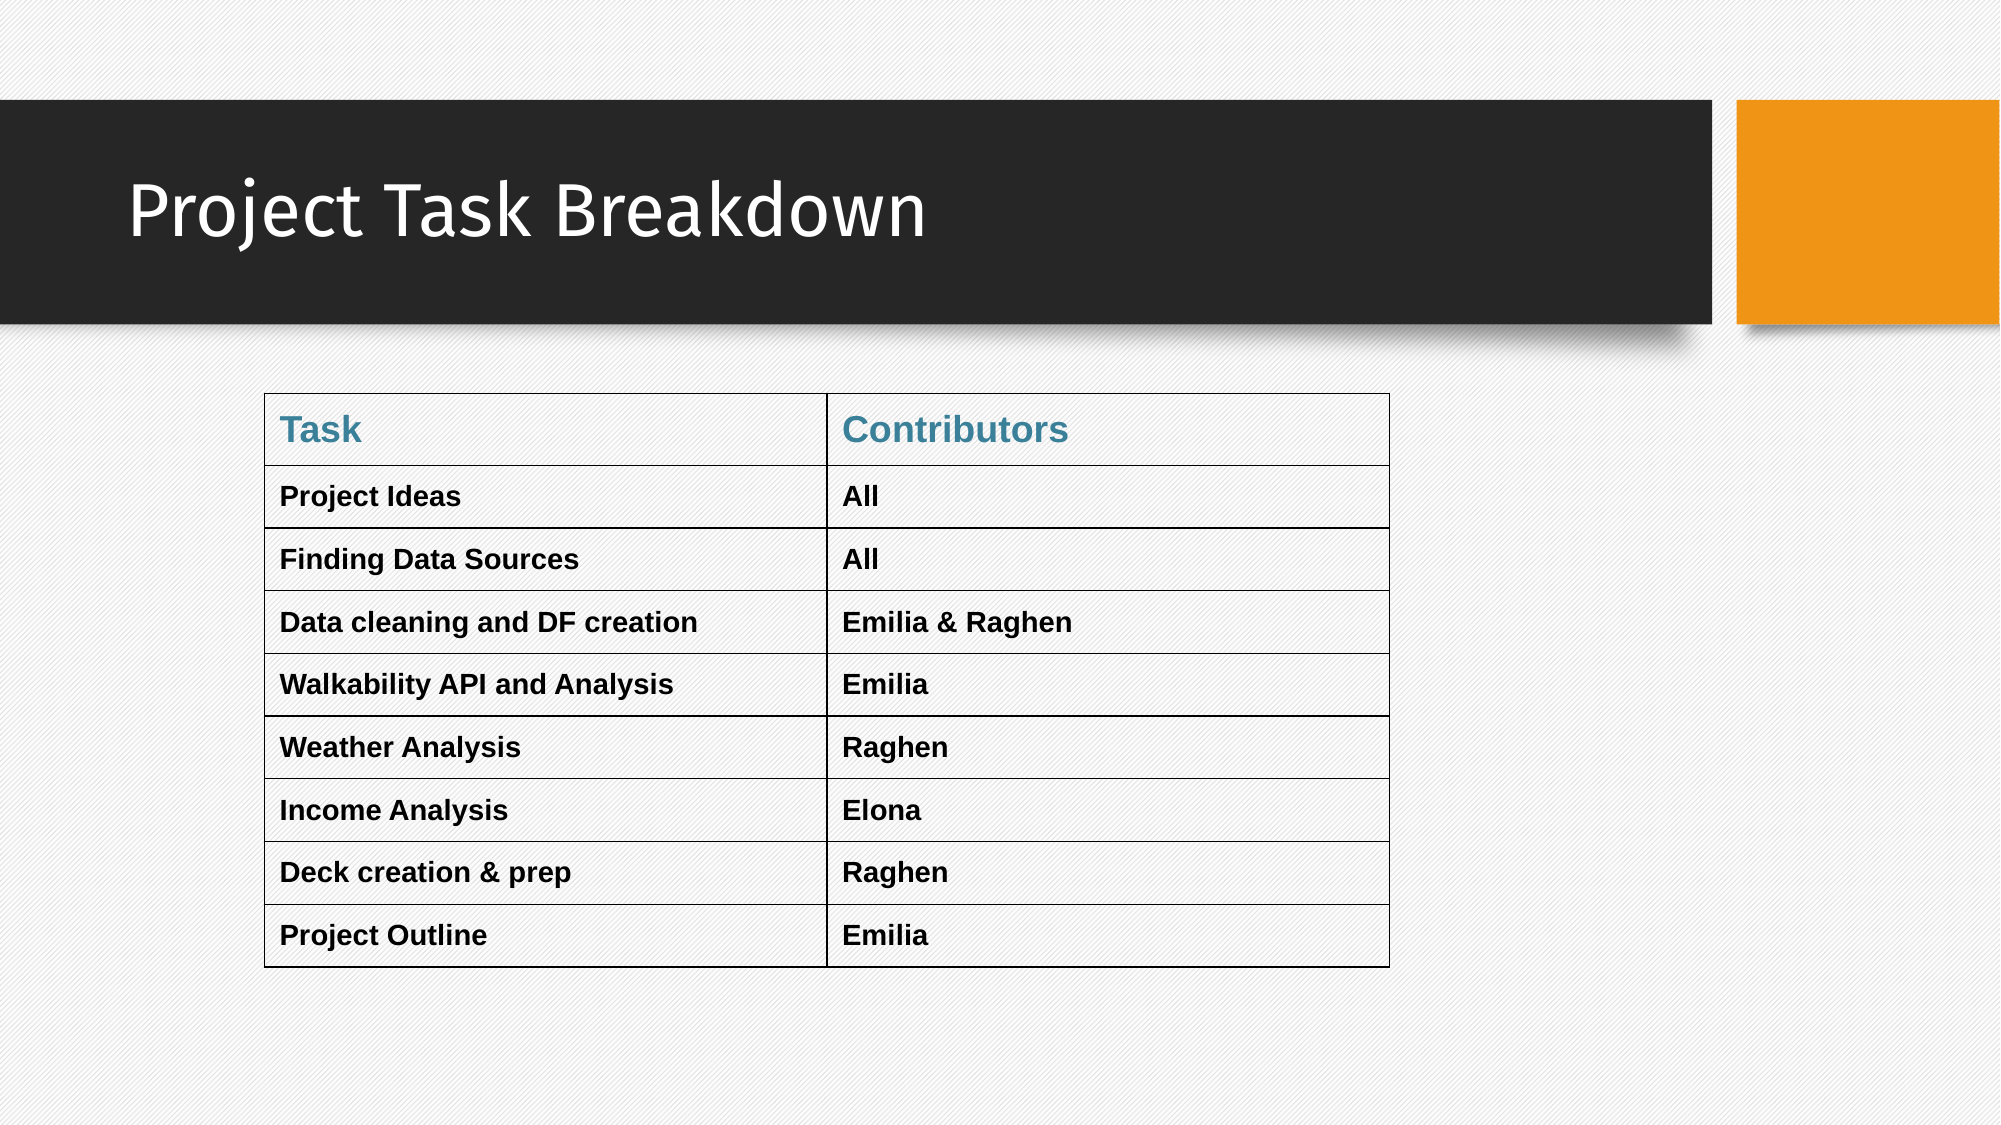

# Project Task Breakdown
| Task | Contributors |
| --- | --- |
| Project Ideas | All |
| Finding Data Sources | All |
| Data cleaning and DF creation | Emilia & Raghen |
| Walkability API and Analysis | Emilia |
| Weather Analysis | Raghen |
| Income Analysis | Elona |
| Deck creation & prep | Raghen |
| Project Outline | Emilia |